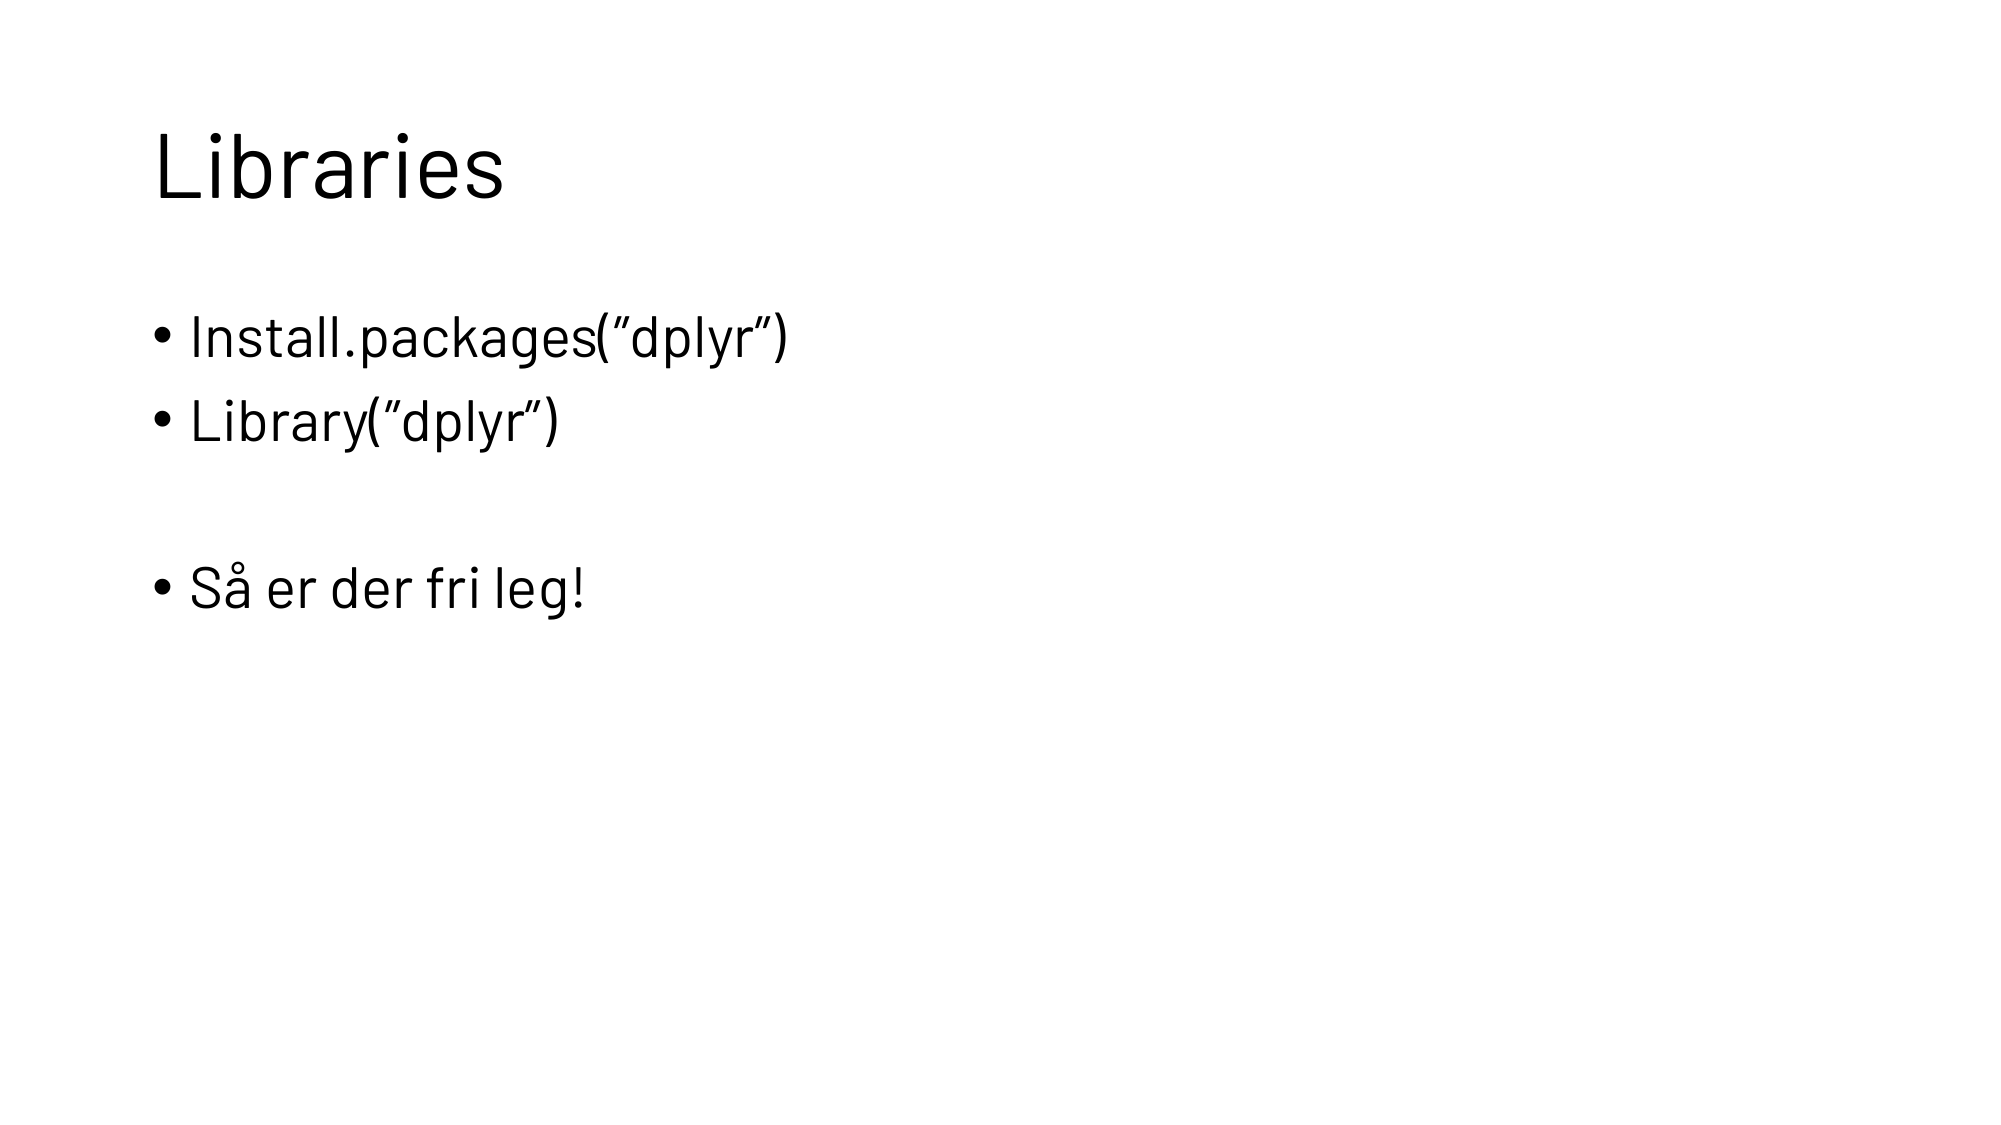

# Libraries
Install.packages(”dplyr”)
Library(”dplyr”)

Så er der fri leg!